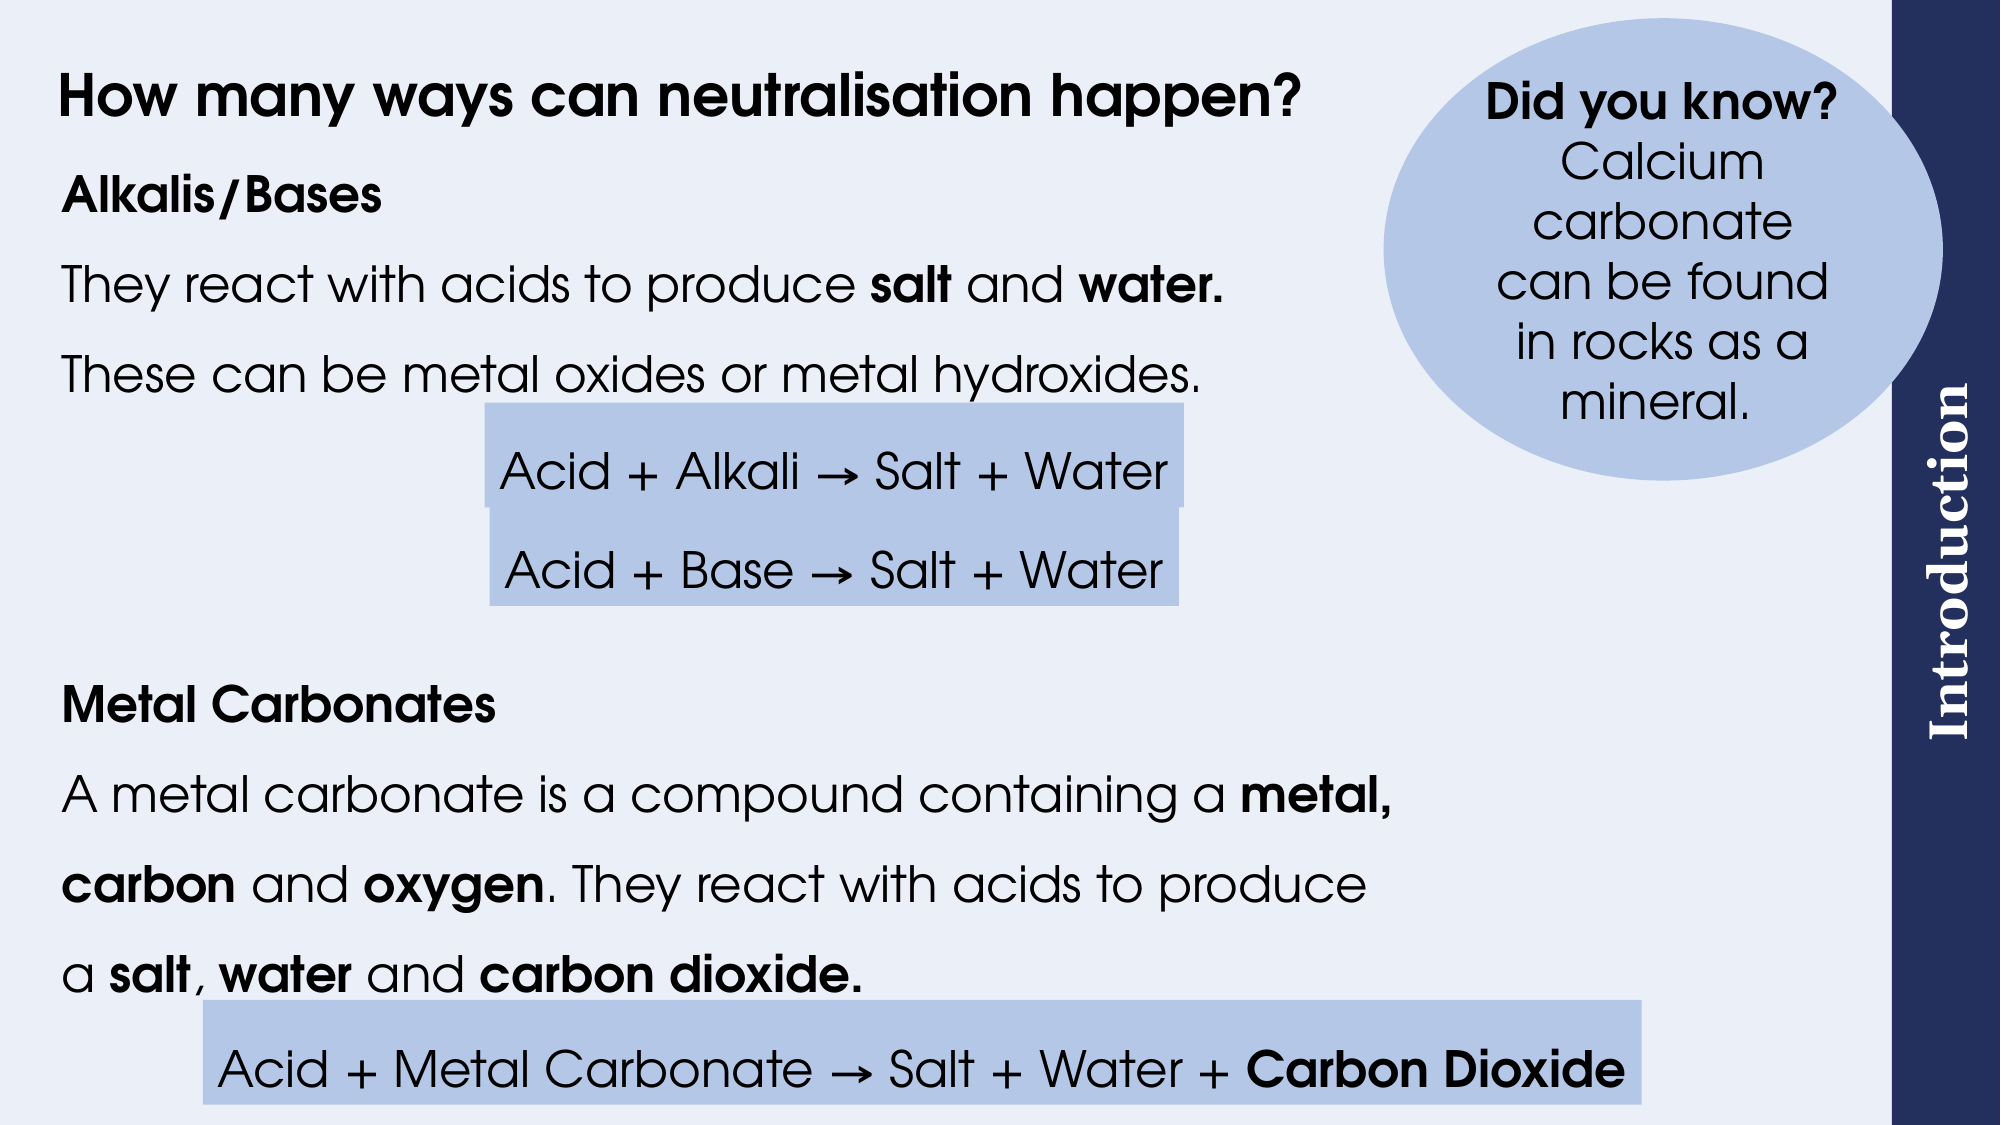

# How many ways can neutralisation happen?
Did you know?
Calcium carbonate can be found in rocks as a mineral.
Alkalis/Bases
They react with acids to produce salt and water.
These can be metal oxides or metal hydroxides.

Metal Carbonates
A metal carbonate is a compound containing a metal, carbon and oxygen. They react with acids to produce a salt, water and carbon dioxide.
Acid + Alkali → Salt + Water
Acid + Base → Salt + Water
Acid + Metal Carbonate → Salt + Water + Carbon Dioxide